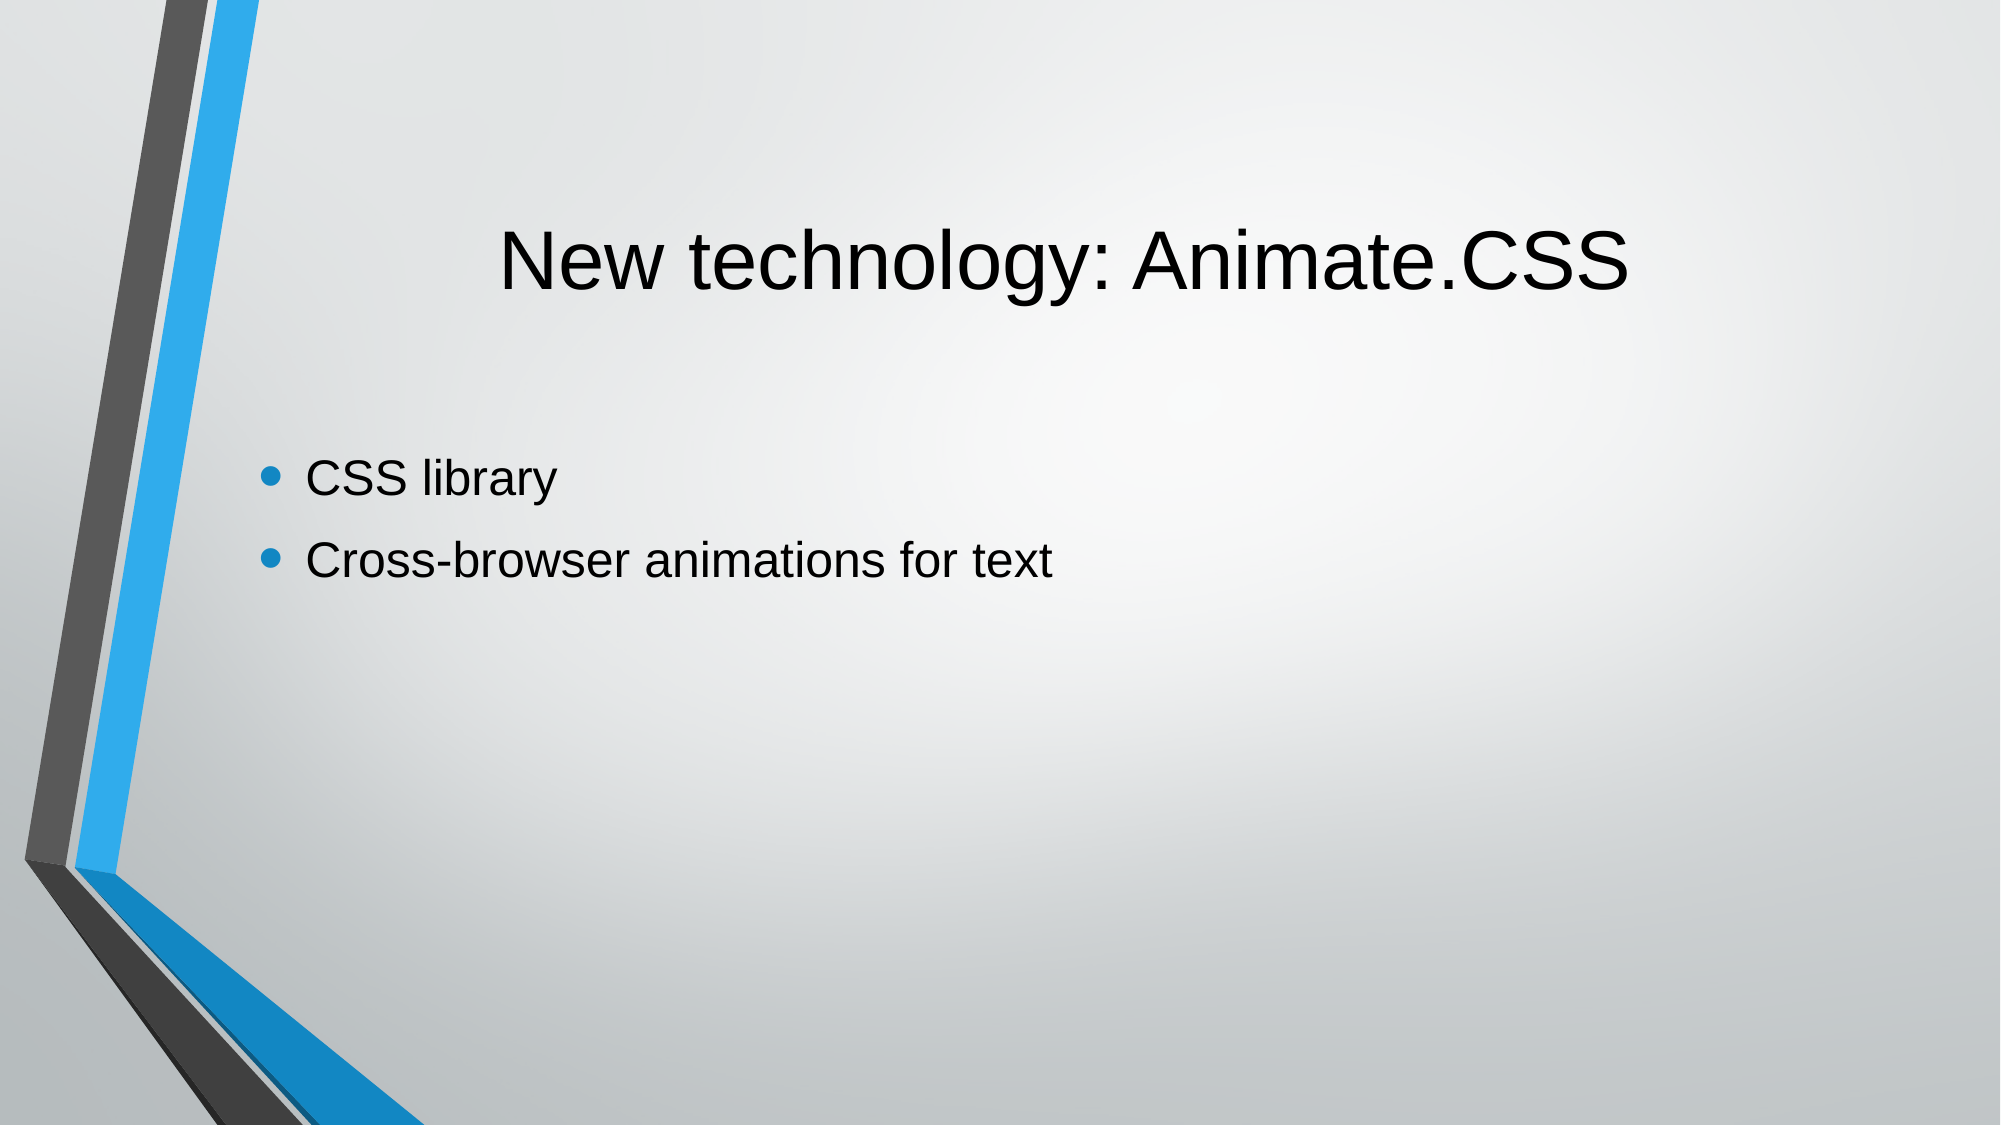

# New technology: Animate.CSS
CSS library
Cross-browser animations for text